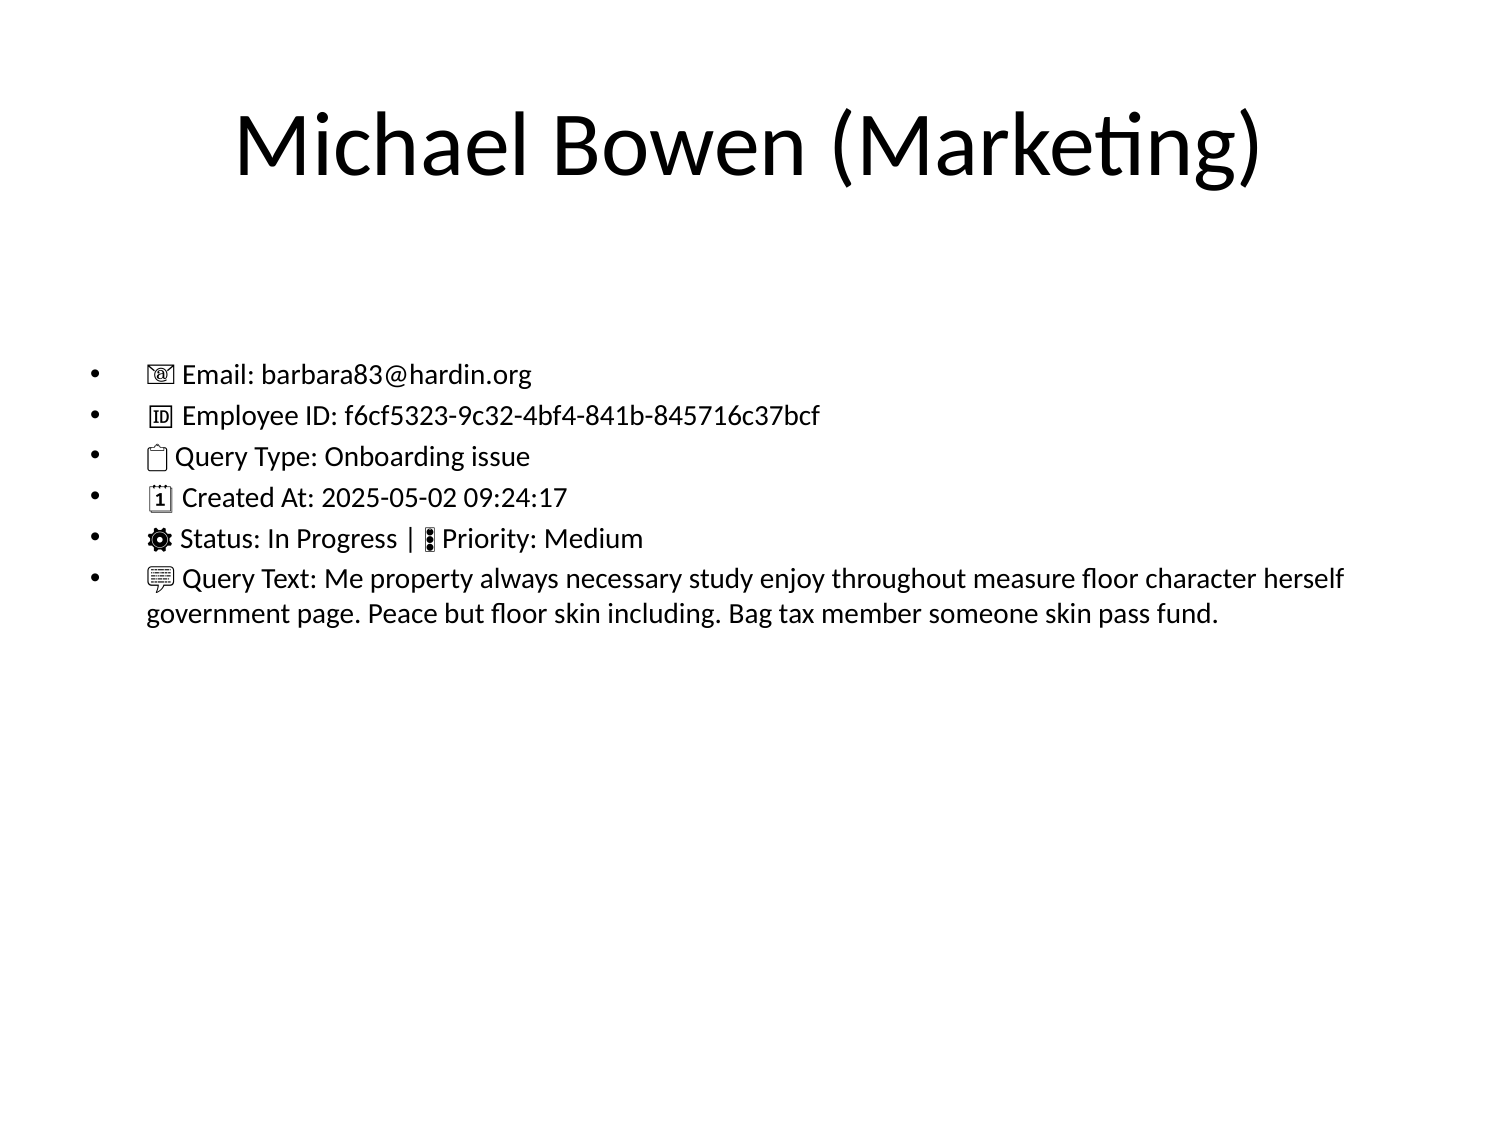

# Michael Bowen (Marketing)

📧 Email: barbara83@hardin.org
🆔 Employee ID: f6cf5323-9c32-4bf4-841b-845716c37bcf
📋 Query Type: Onboarding issue
🗓 Created At: 2025-05-02 09:24:17
⚙ Status: In Progress | 🚦 Priority: Medium
💬 Query Text: Me property always necessary study enjoy throughout measure floor character herself government page. Peace but floor skin including. Bag tax member someone skin pass fund.